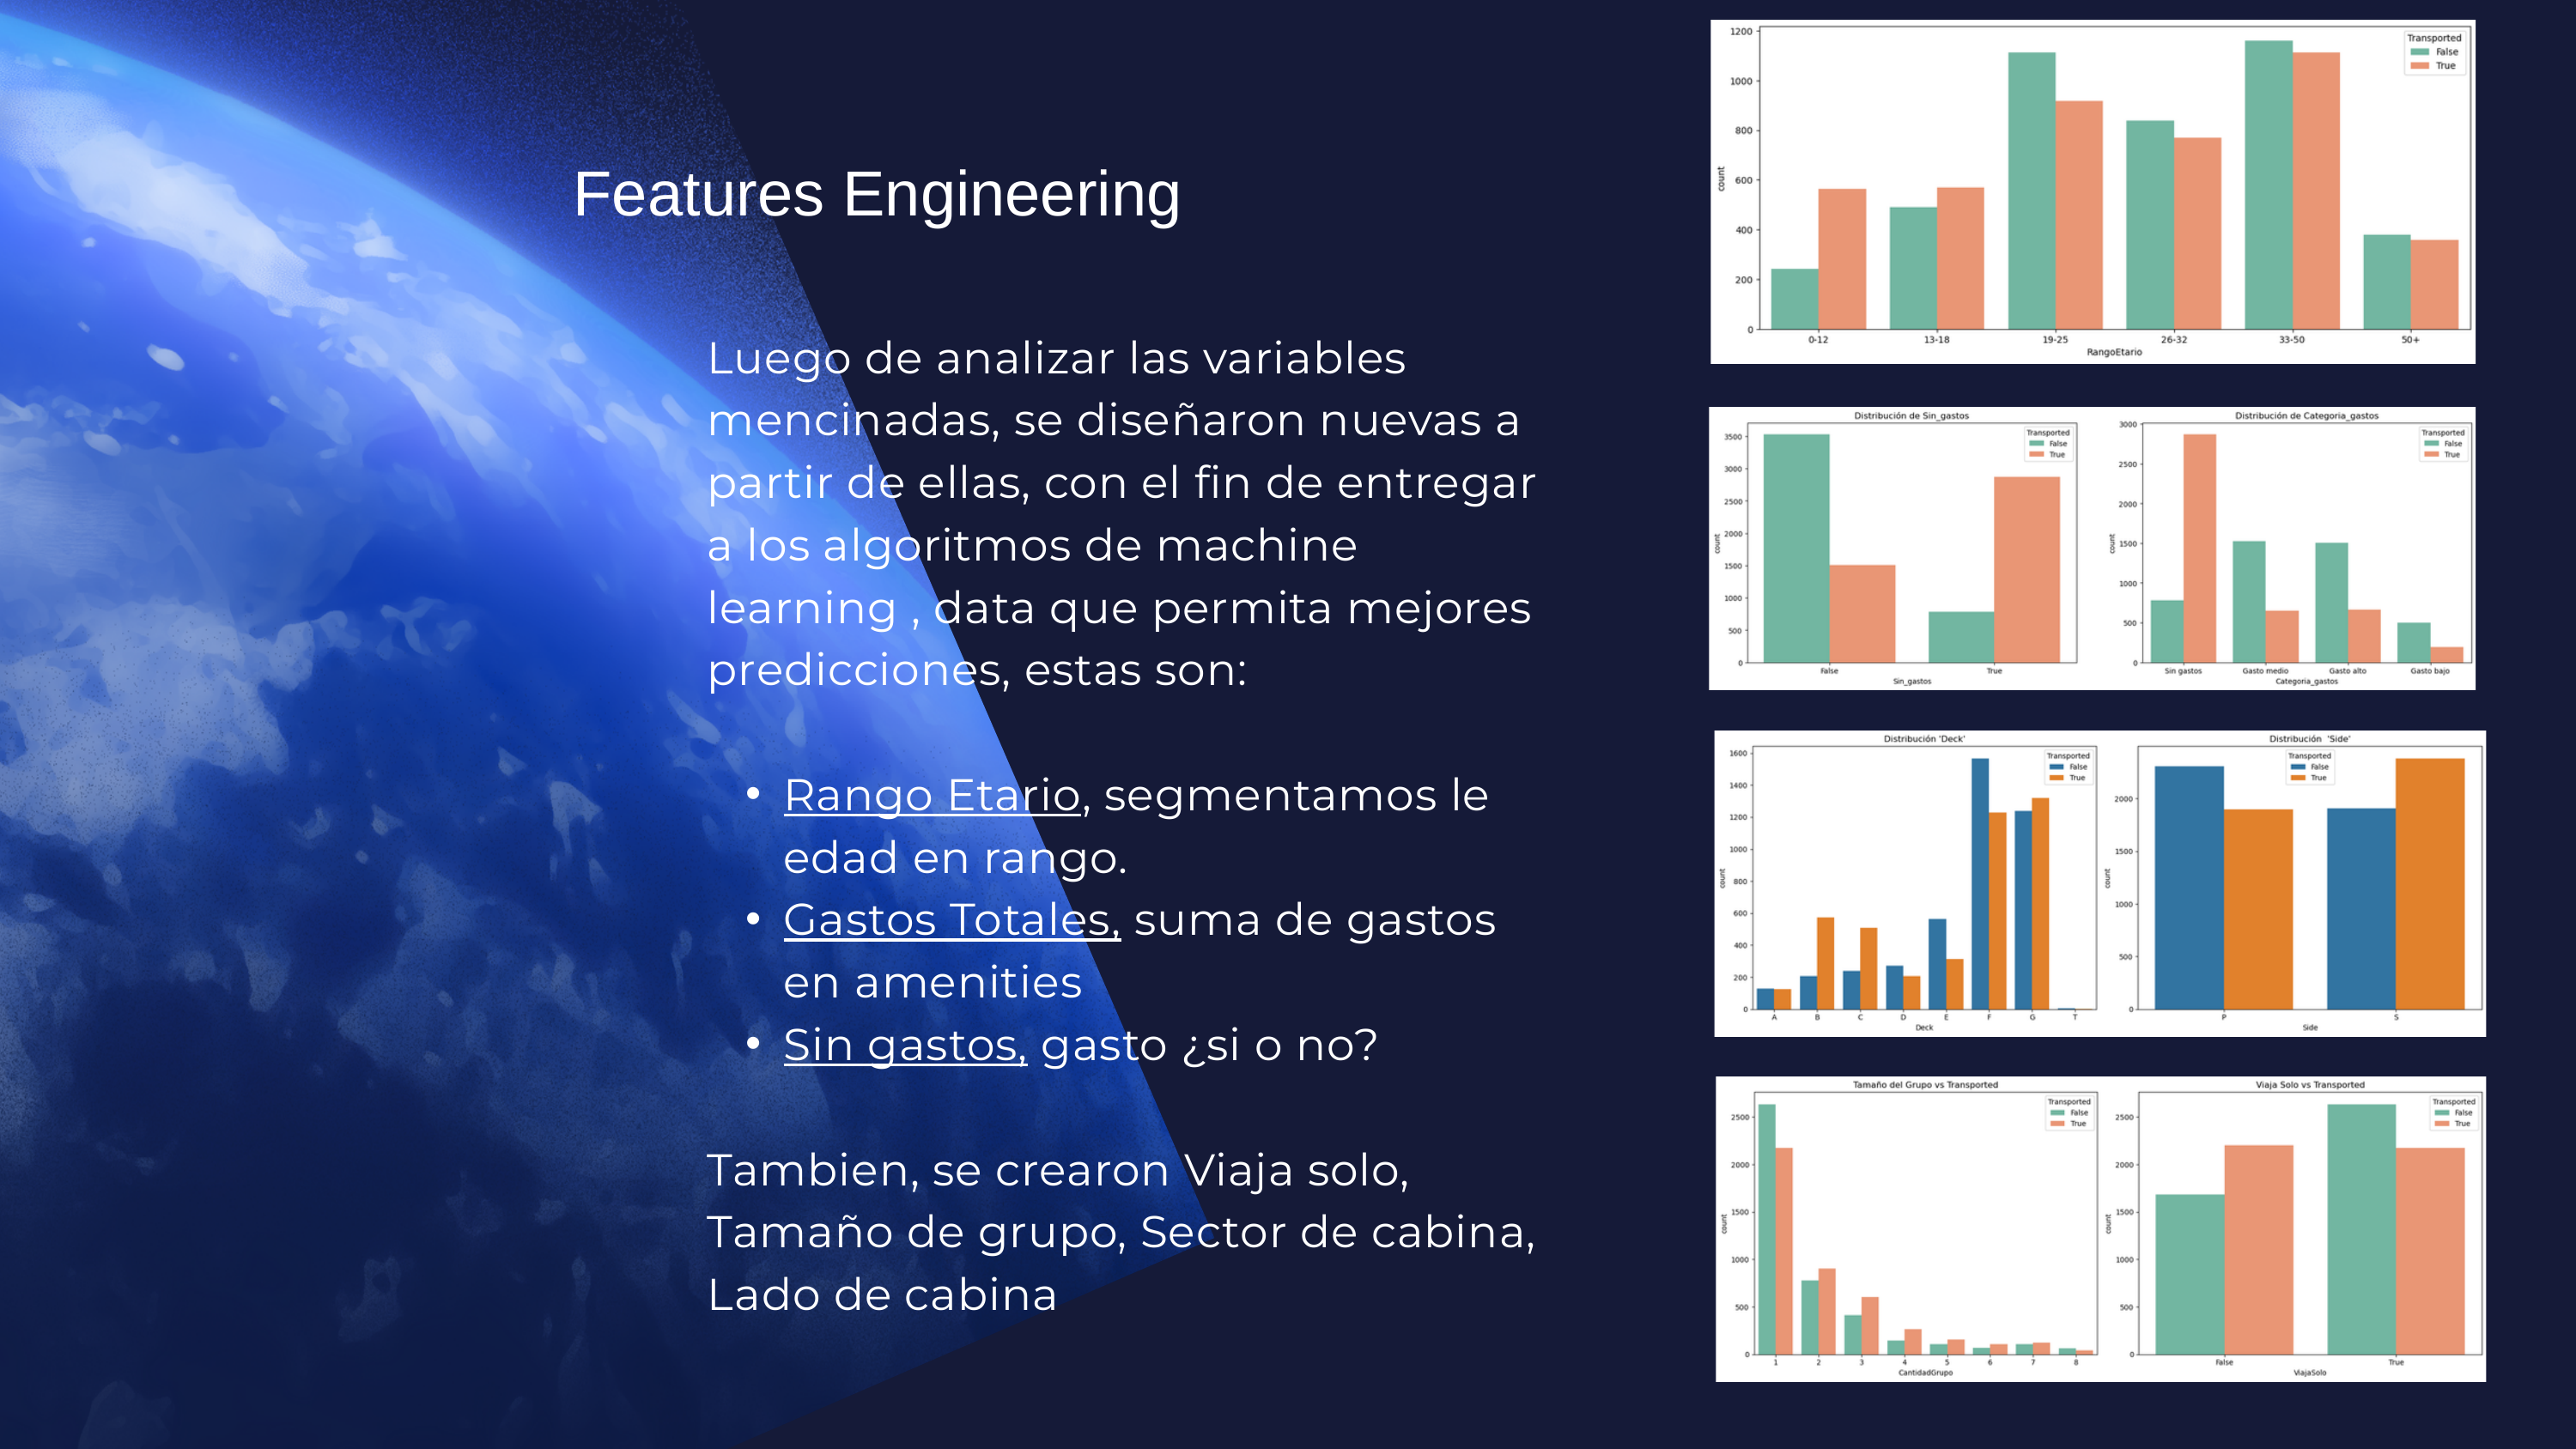

Features Engineering
Luego de analizar las variables mencinadas, se diseñaron nuevas a partir de ellas, con el fin de entregar a los algoritmos de machine learning , data que permita mejores predicciones, estas son:

Rango Etario, segmentamos le edad en rango.
Gastos Totales, suma de gastos en amenities
Sin gastos, gasto ¿si o no?

Tambien, se crearon Viaja solo, Tamaño de grupo, Sector de cabina, Lado de cabina